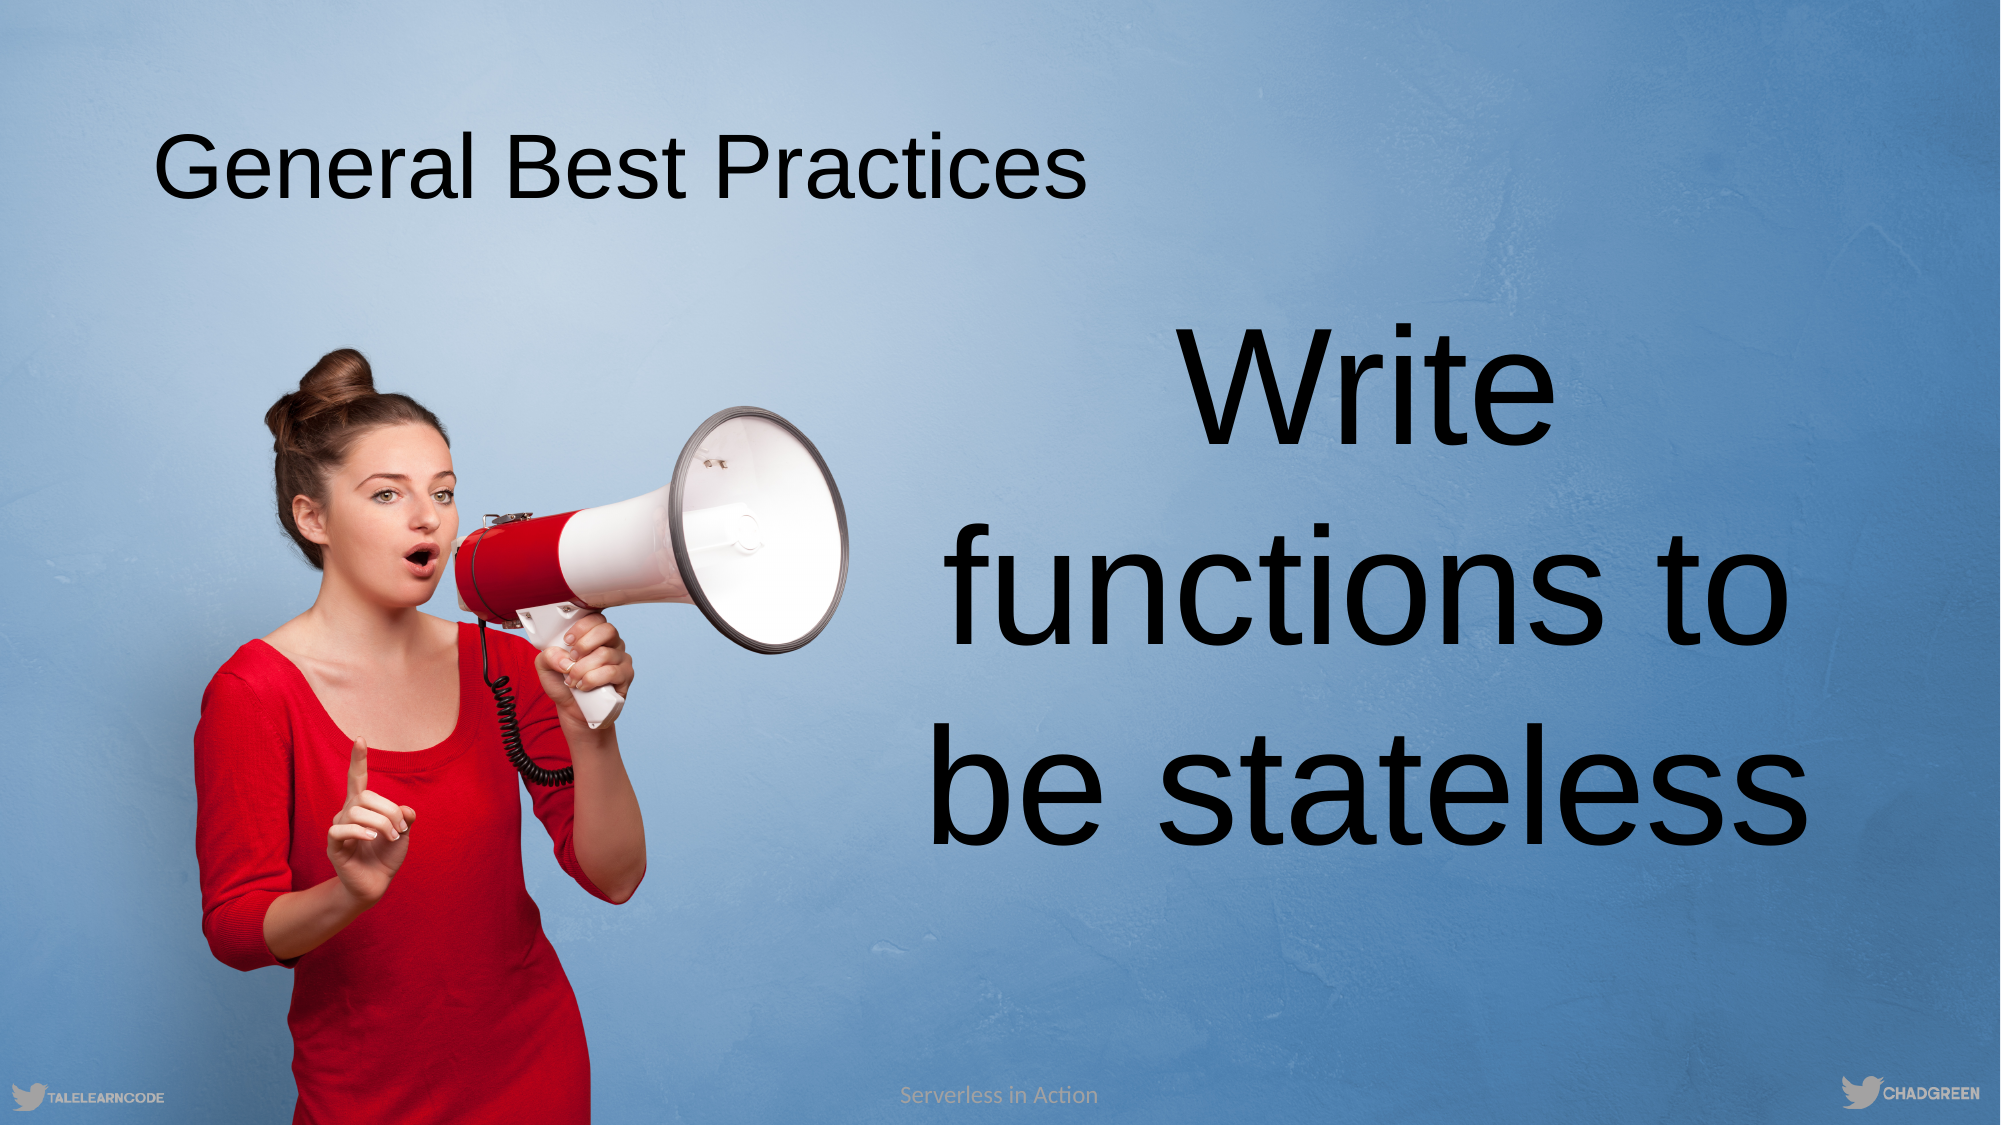

# General Best Practices
Write functions to be stateless